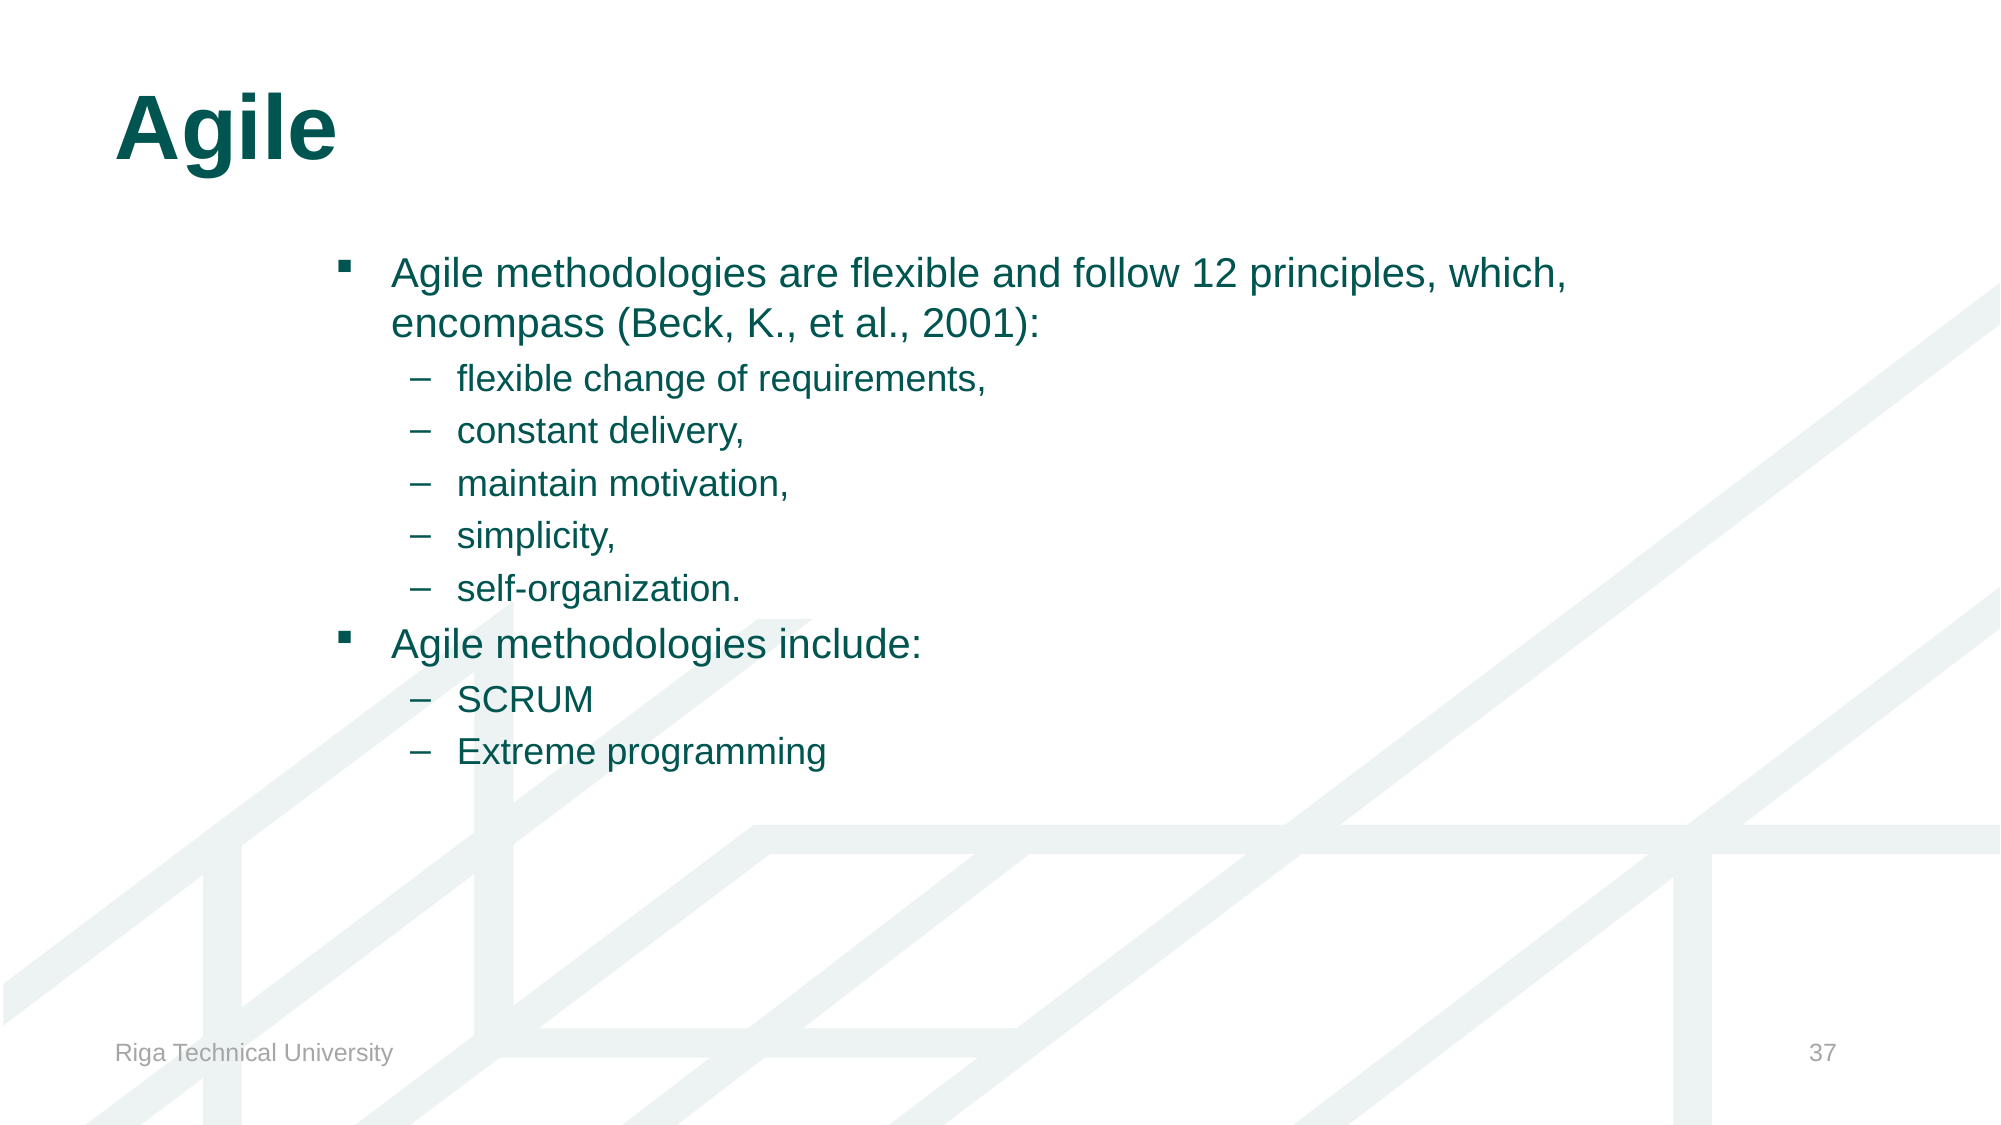

# Agile
Agile methodologies are flexible and follow 12 principles, which, encompass (Beck, K., et al., 2001):
flexible change of requirements,
constant delivery,
maintain motivation,
simplicity,
self-organization.
Agile methodologies include:
SCRUM
Extreme programming

Riga Technical University